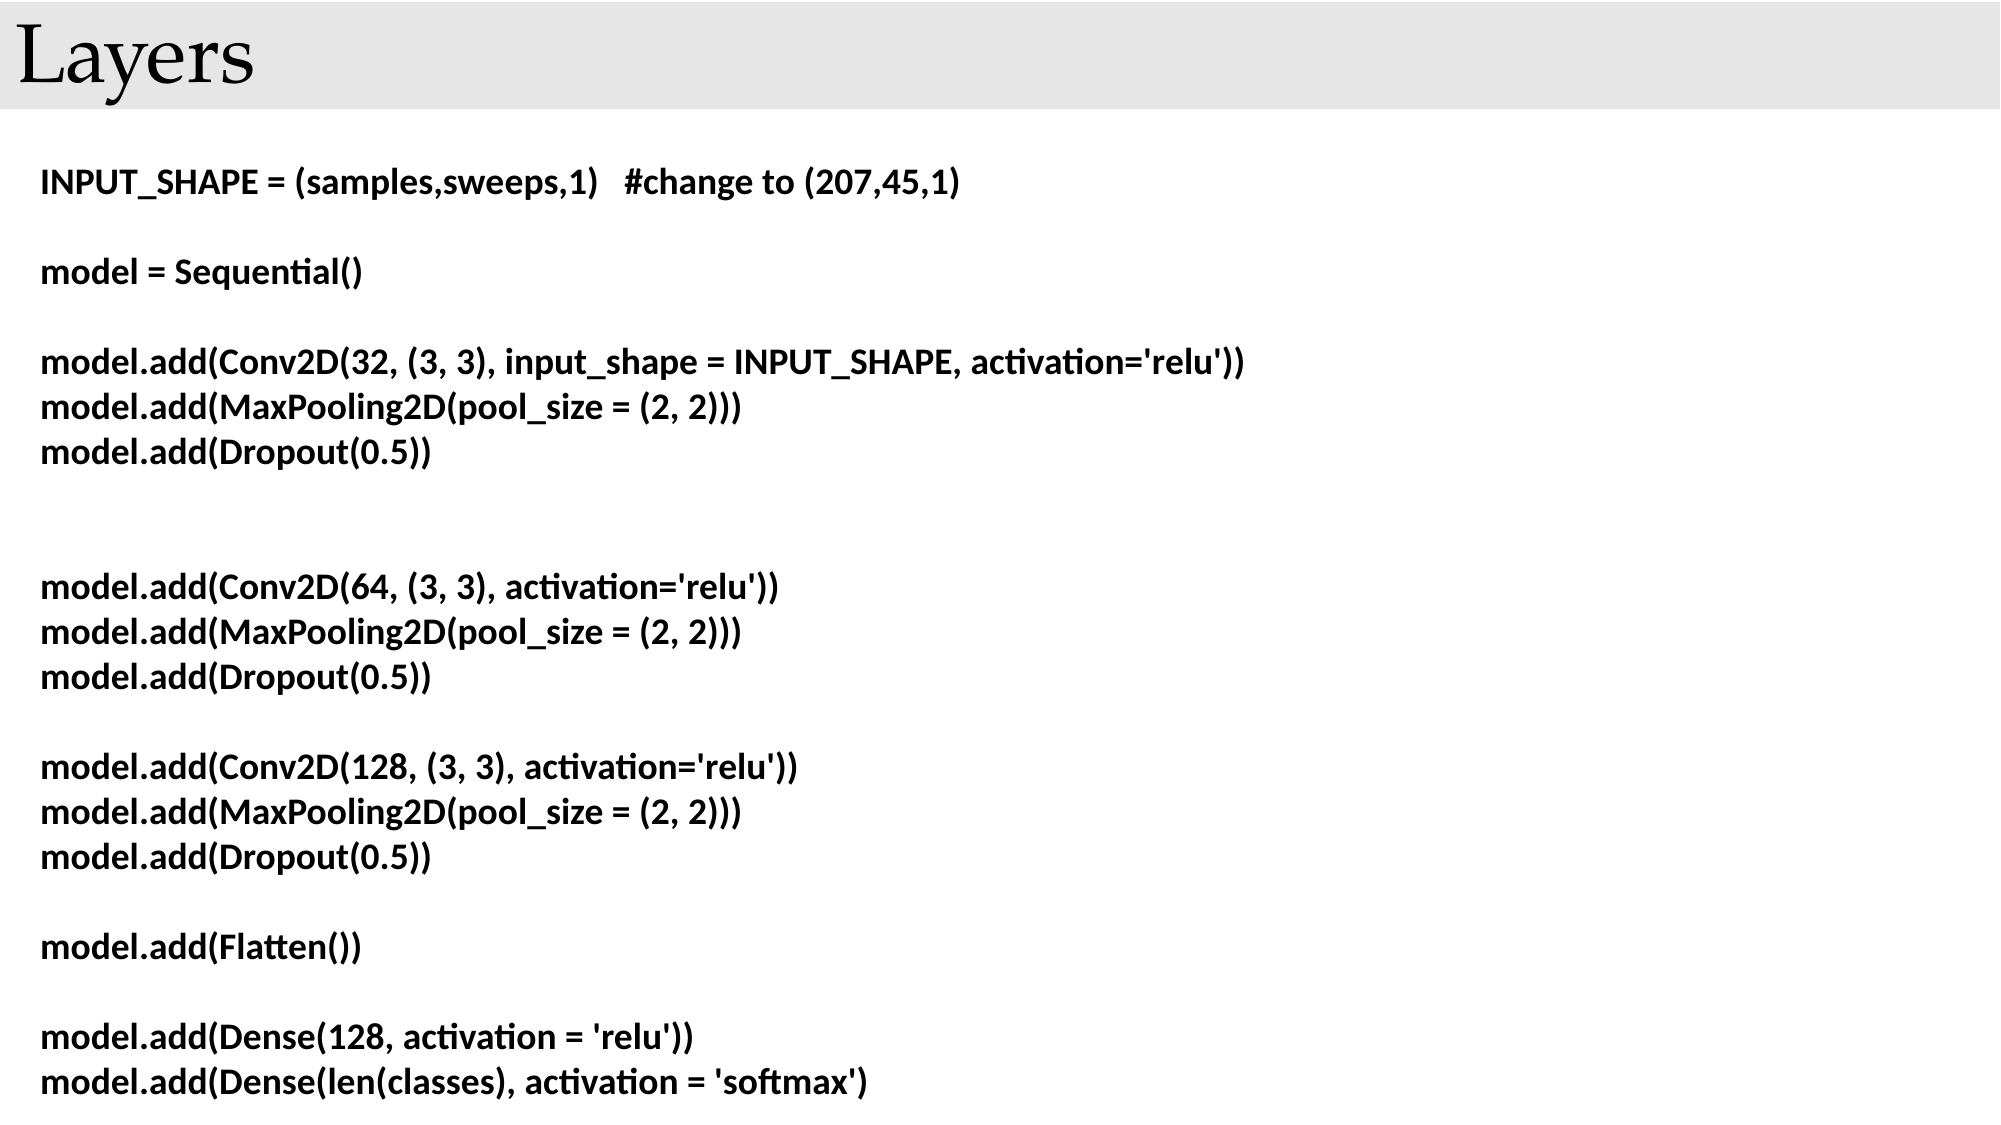

# Layers

INPUT_SHAPE = (samples,sweeps,1)   #change to (207,45,1)

model = Sequential()

model.add(Conv2D(32, (3, 3), input_shape = INPUT_SHAPE, activation='relu'))
model.add(MaxPooling2D(pool_size = (2, 2)))
model.add(Dropout(0.5))

model.add(Conv2D(64, (3, 3), activation='relu'))
model.add(MaxPooling2D(pool_size = (2, 2)))
model.add(Dropout(0.5))

model.add(Conv2D(128, (3, 3), activation='relu'))
model.add(MaxPooling2D(pool_size = (2, 2)))
model.add(Dropout(0.5))

model.add(Flatten())

model.add(Dense(128, activation = 'relu'))
model.add(Dense(len(classes), activation = 'softmax')